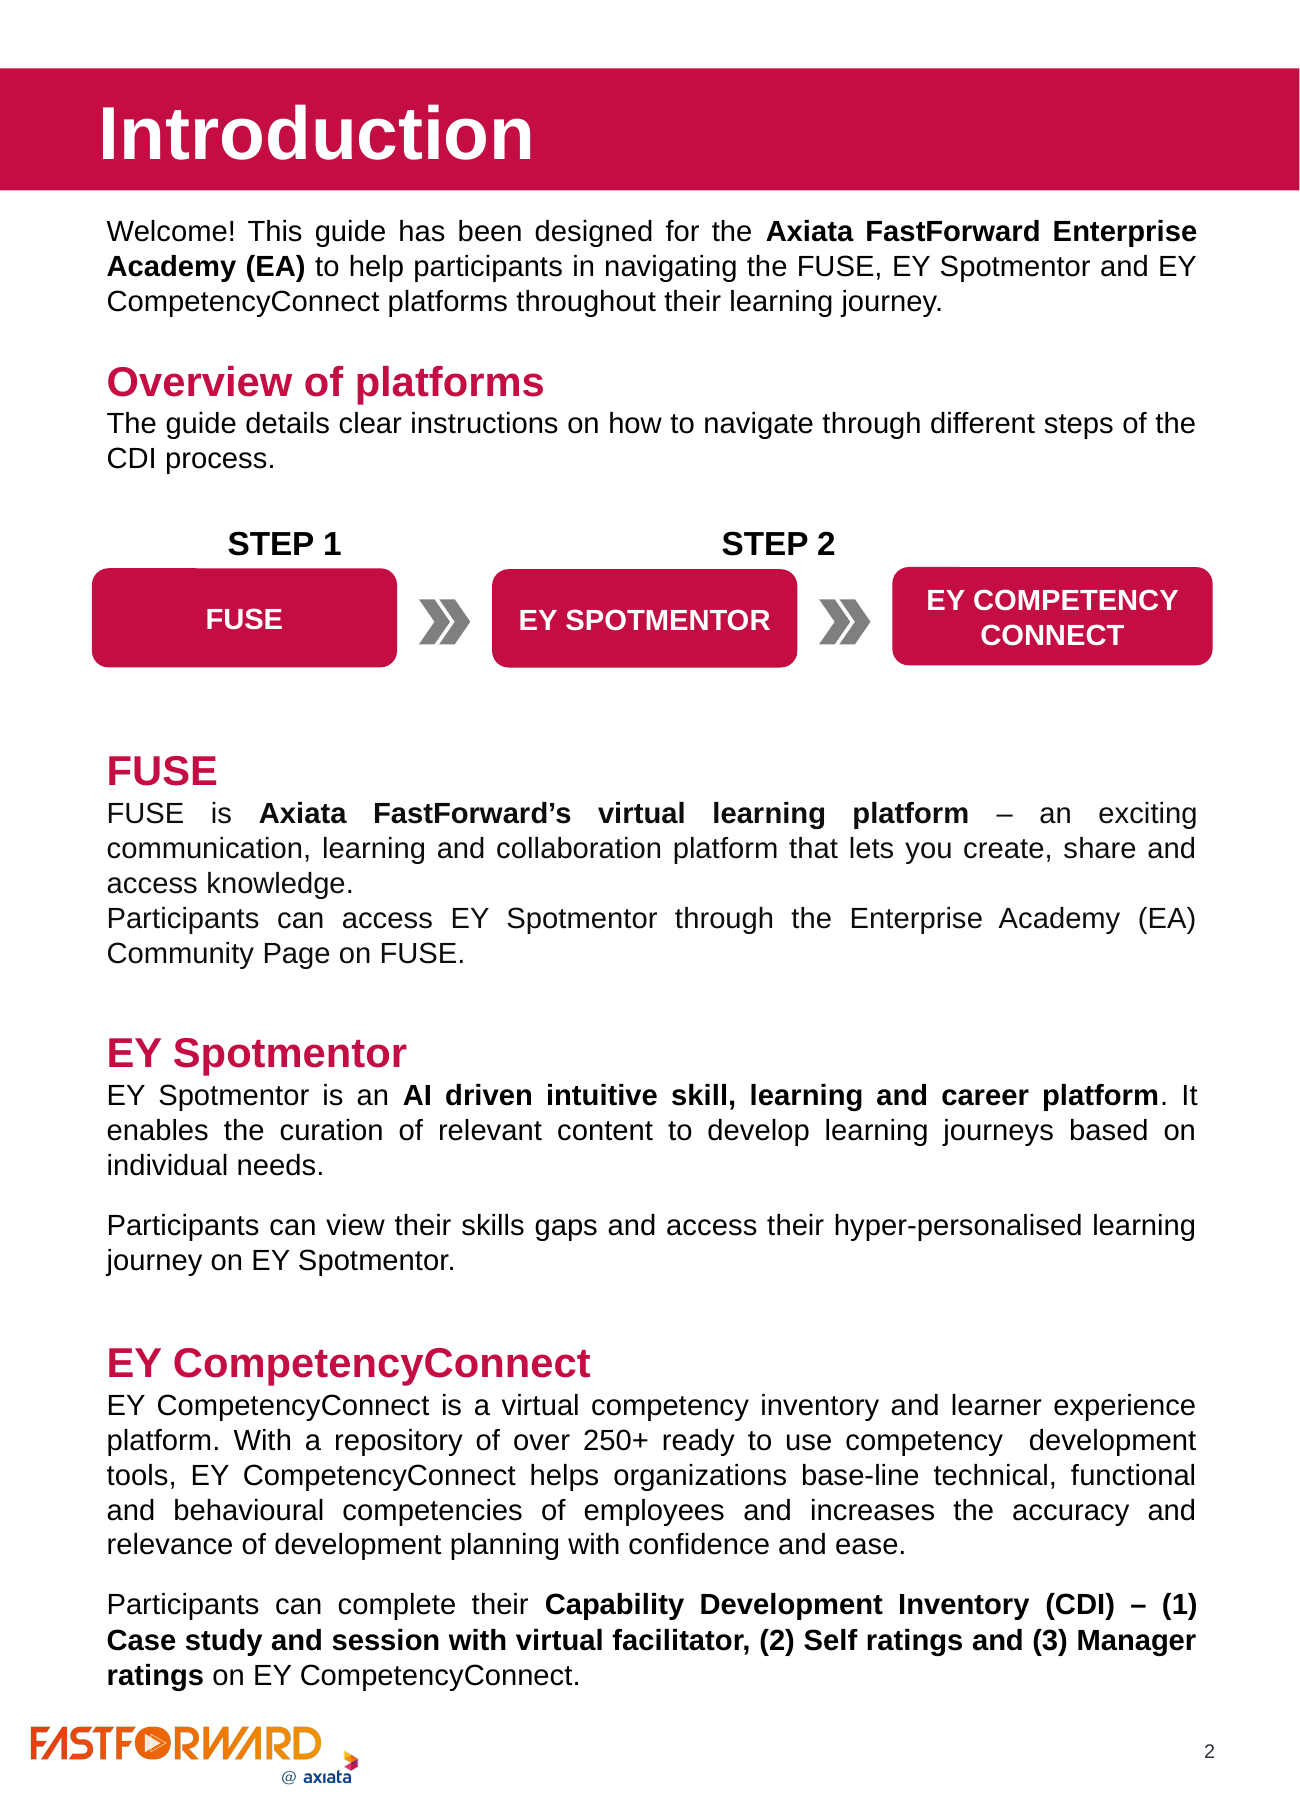

Introduction
Welcome! This guide has been designed for the Axiata FastForward Enterprise Academy (EA) to help participants in navigating the FUSE, EY Spotmentor and EY CompetencyConnect platforms throughout their learning journey.

Overview of platforms
The guide details clear instructions on how to navigate through different steps of the CDI process.

             STEP 1                                         STEP 2                                        STEP 3

FUSE
FUSE is Axiata FastForward’s virtual learning platform – an exciting communication, learning and collaboration platform that lets you create, share and access knowledge.
Participants can access EY Spotmentor through the Enterprise Academy (EA) Community Page on FUSE.

EY Spotmentor
EY Spotmentor is an AI driven intuitive skill, learning and career platform. It enables the curation of relevant content to develop learning journeys based on individual needs.

Participants can view their skills gaps and access their hyper-personalised learning journey on EY Spotmentor.

EY CompetencyConnect
EY CompetencyConnect is a virtual competency inventory and learner experience platform. With a repository of over 250+ ready to use competency  development tools, EY CompetencyConnect helps organizations base-line technical, functional and behavioural competencies of employees and increases the accuracy and relevance of development planning with confidence and ease.

Participants can complete their Capability Development Inventory (CDI) – (1) Case study and session with virtual facilitator, (2) Self ratings and (3) Manager ratings on EY CompetencyConnect.

EY COMPETENCY CONNECT
FUSE
EY SPOTMENTOR